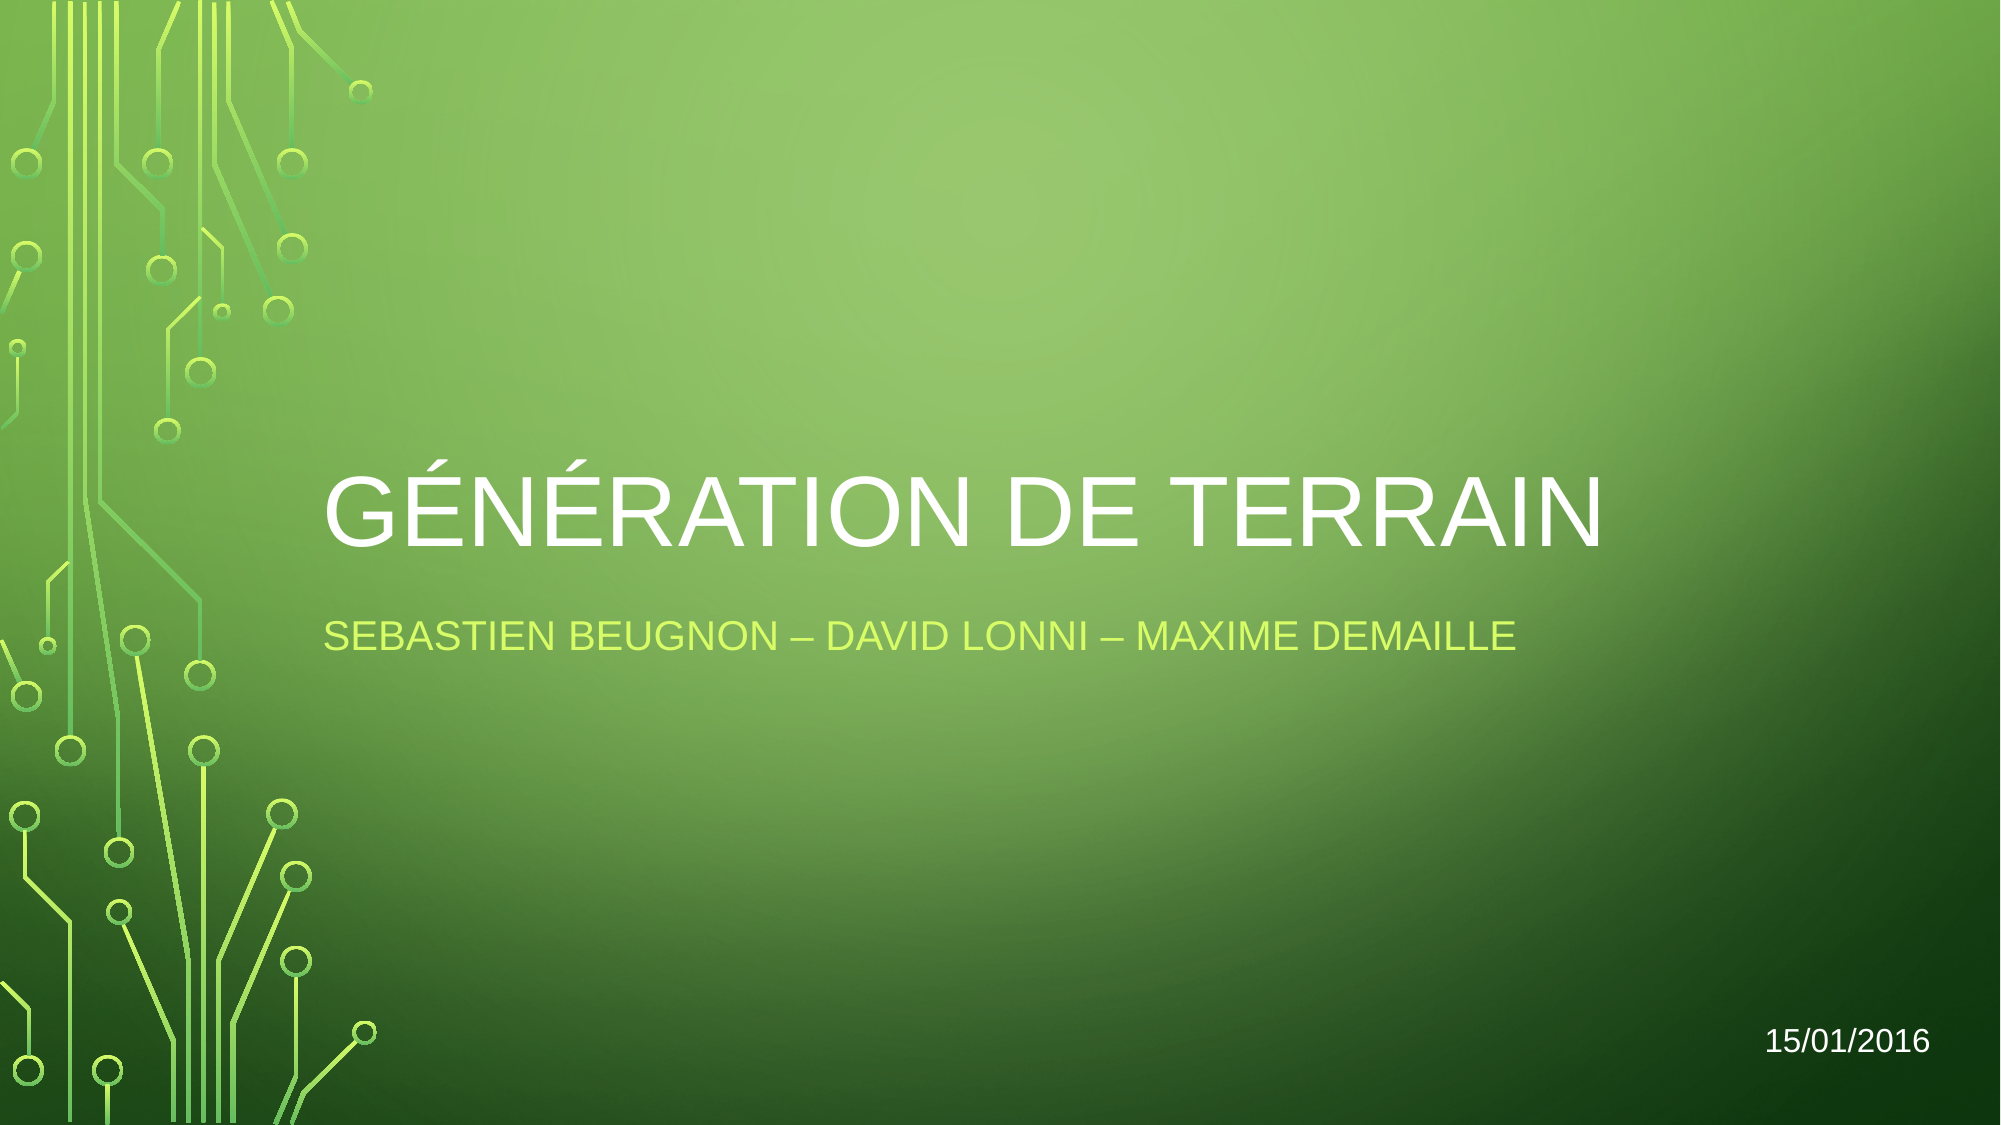

# Génération de terrain
Sebastien beugnon – David Lonni – Maxime Demaille
15/01/2016